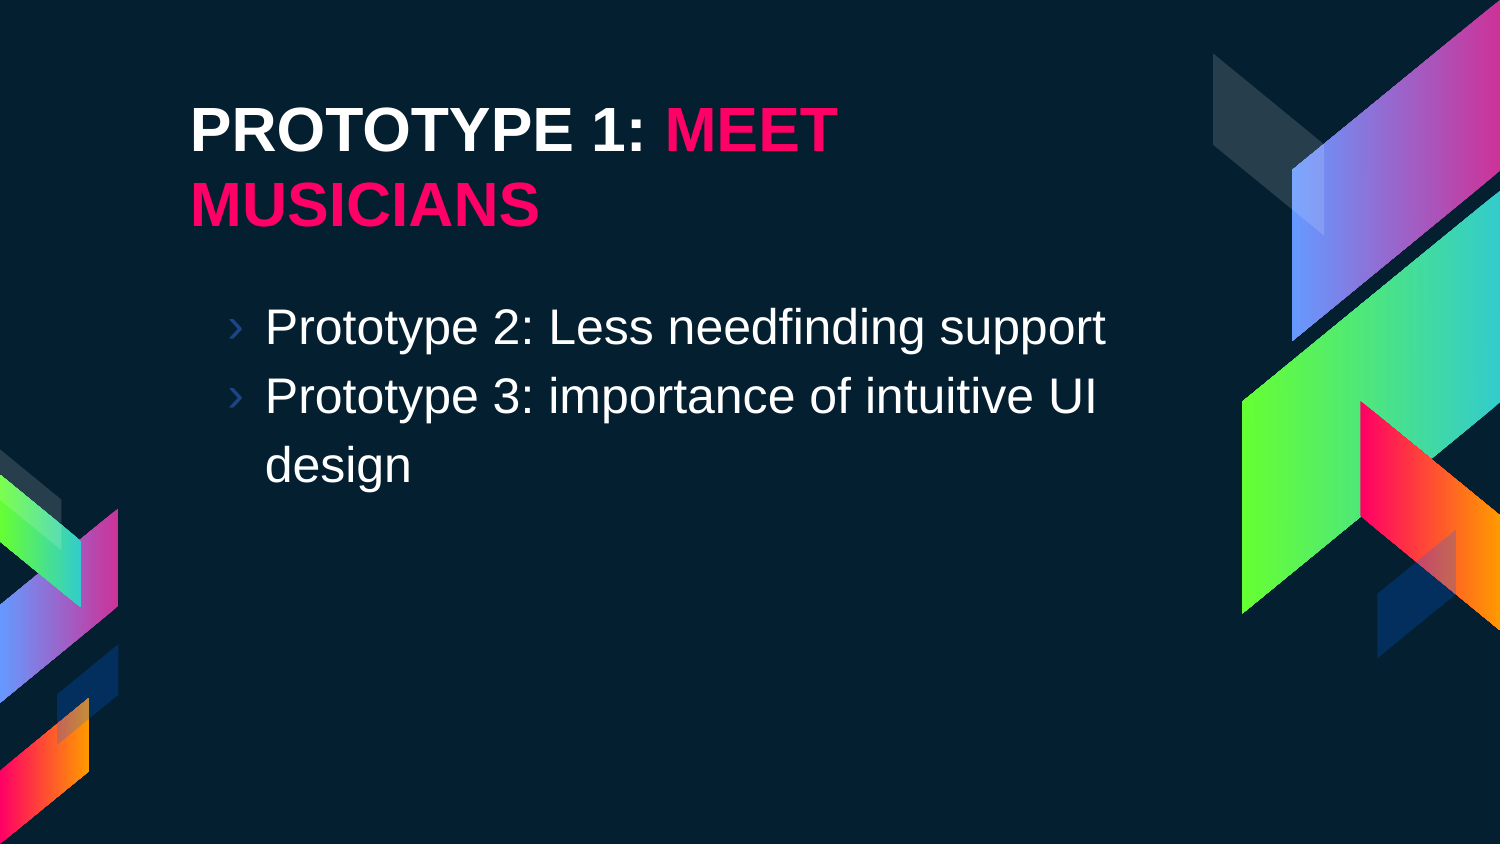

# PROTOTYPE 1: MEET MUSICIANS
Prototype 2: Less needfinding support
Prototype 3: importance of intuitive UI design